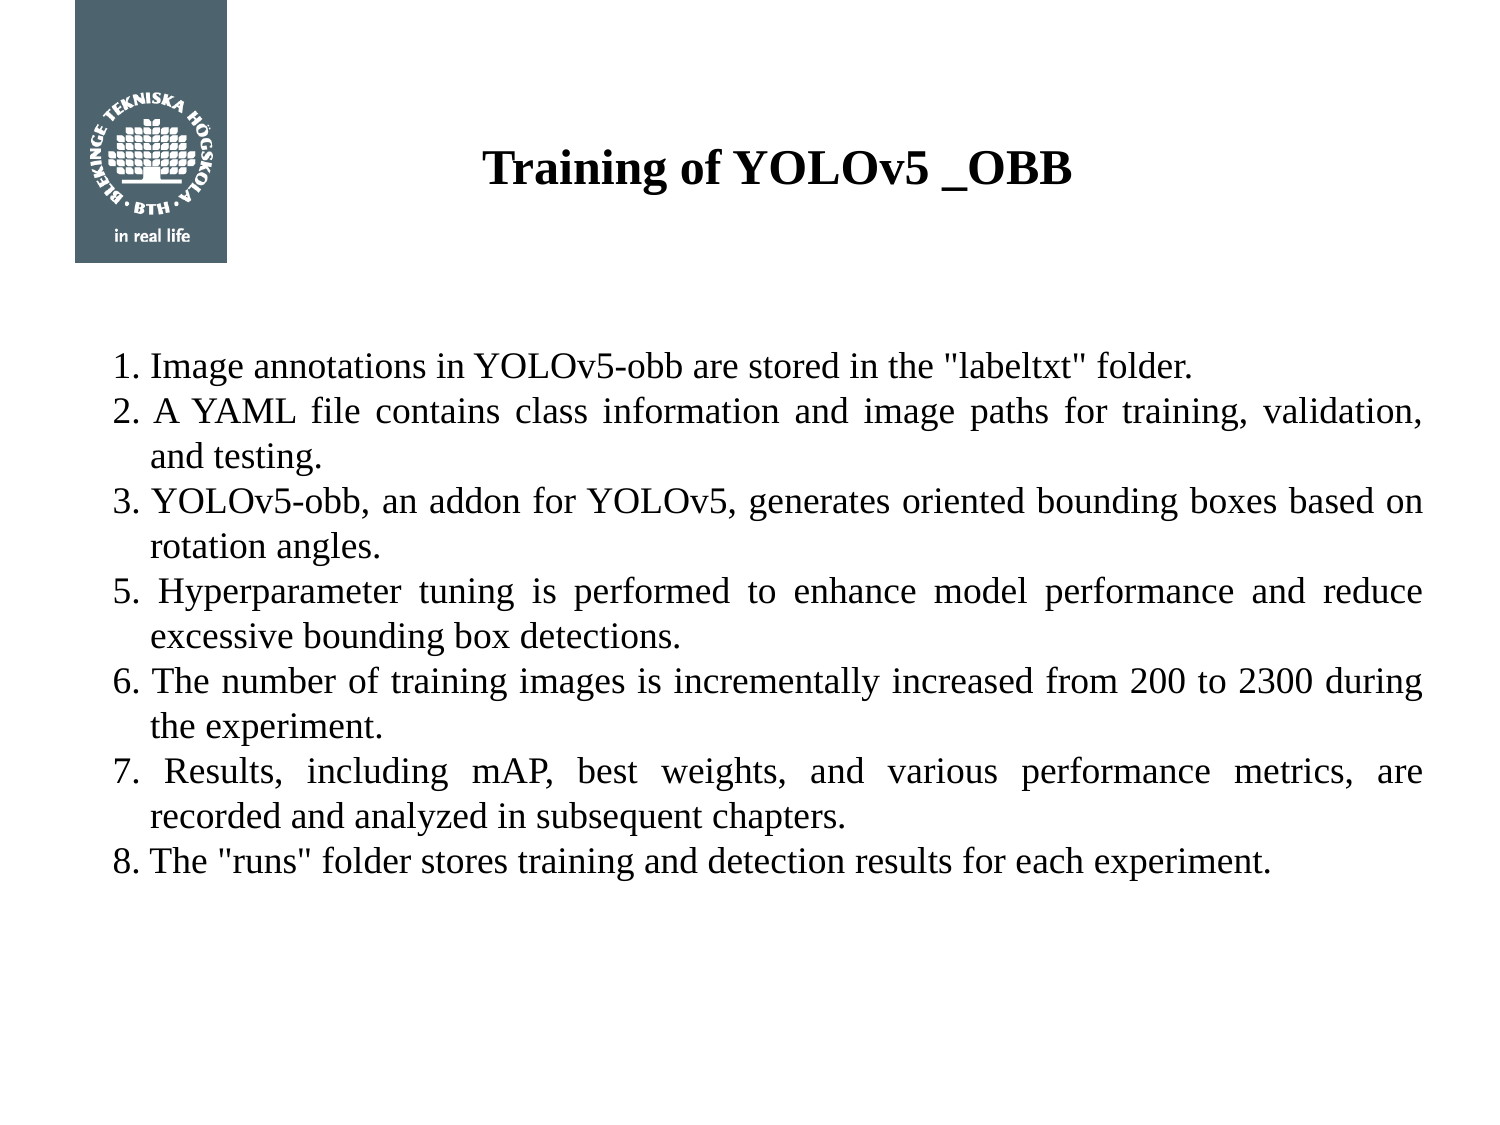

# Training of YOLOv5 _OBB
1. Image annotations in YOLOv5-obb are stored in the "labeltxt" folder.
2. A YAML file contains class information and image paths for training, validation, and testing.
3. YOLOv5-obb, an addon for YOLOv5, generates oriented bounding boxes based on rotation angles.
5. Hyperparameter tuning is performed to enhance model performance and reduce excessive bounding box detections.
6. The number of training images is incrementally increased from 200 to 2300 during the experiment.
7. Results, including mAP, best weights, and various performance metrics, are recorded and analyzed in subsequent chapters.
8. The "runs" folder stores training and detection results for each experiment.